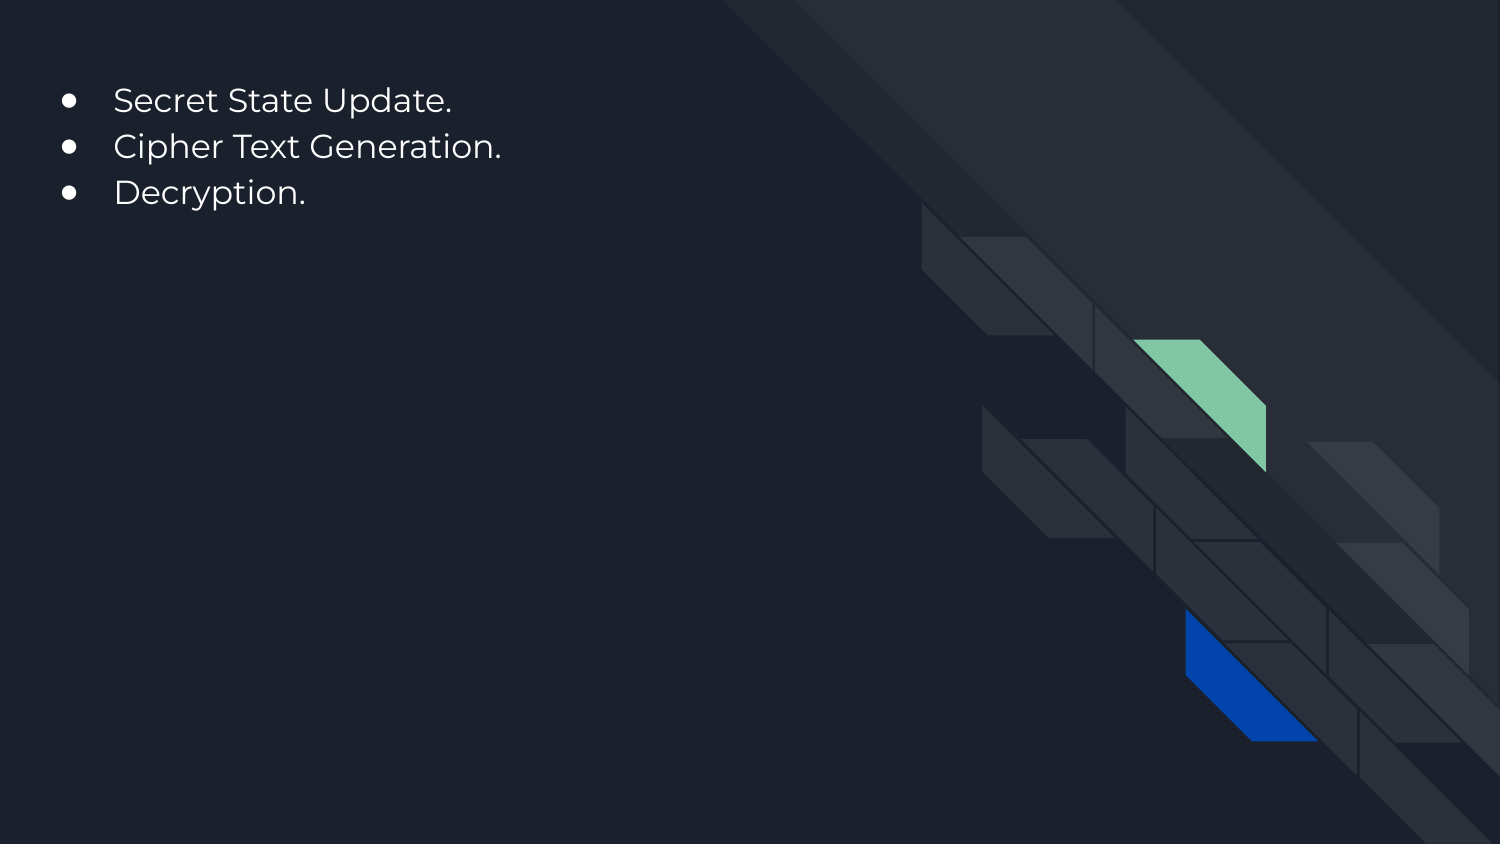

Secret State Update.
Cipher Text Generation.
Decryption.